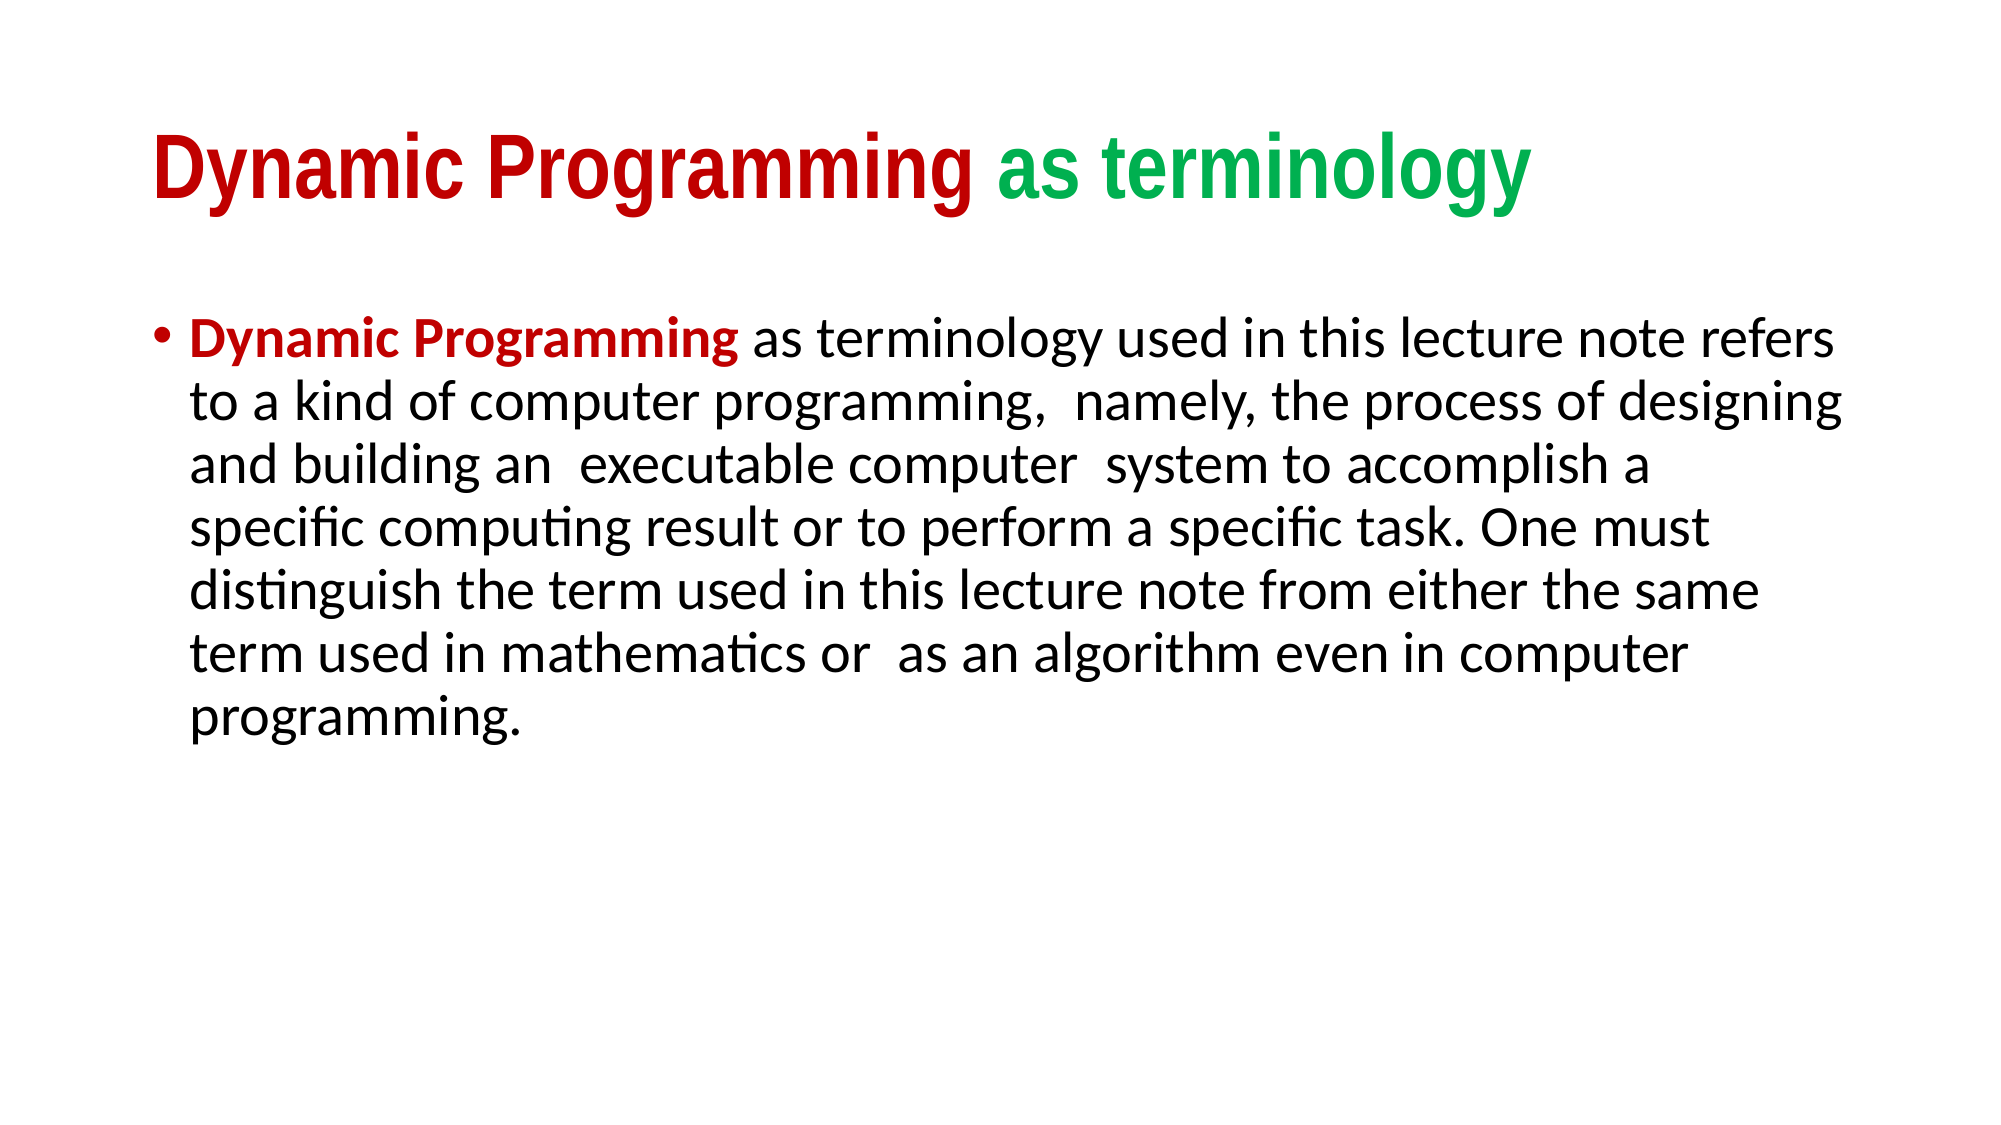

# Dynamic Programming as terminology
Dynamic Programming as terminology used in this lecture note refers to a kind of computer programming,  namely, the process of designing and building an  executable computer  system to accomplish a specific computing result or to perform a specific task. One must distinguish the term used in this lecture note from either the same term used in mathematics or  as an algorithm even in computer programming.